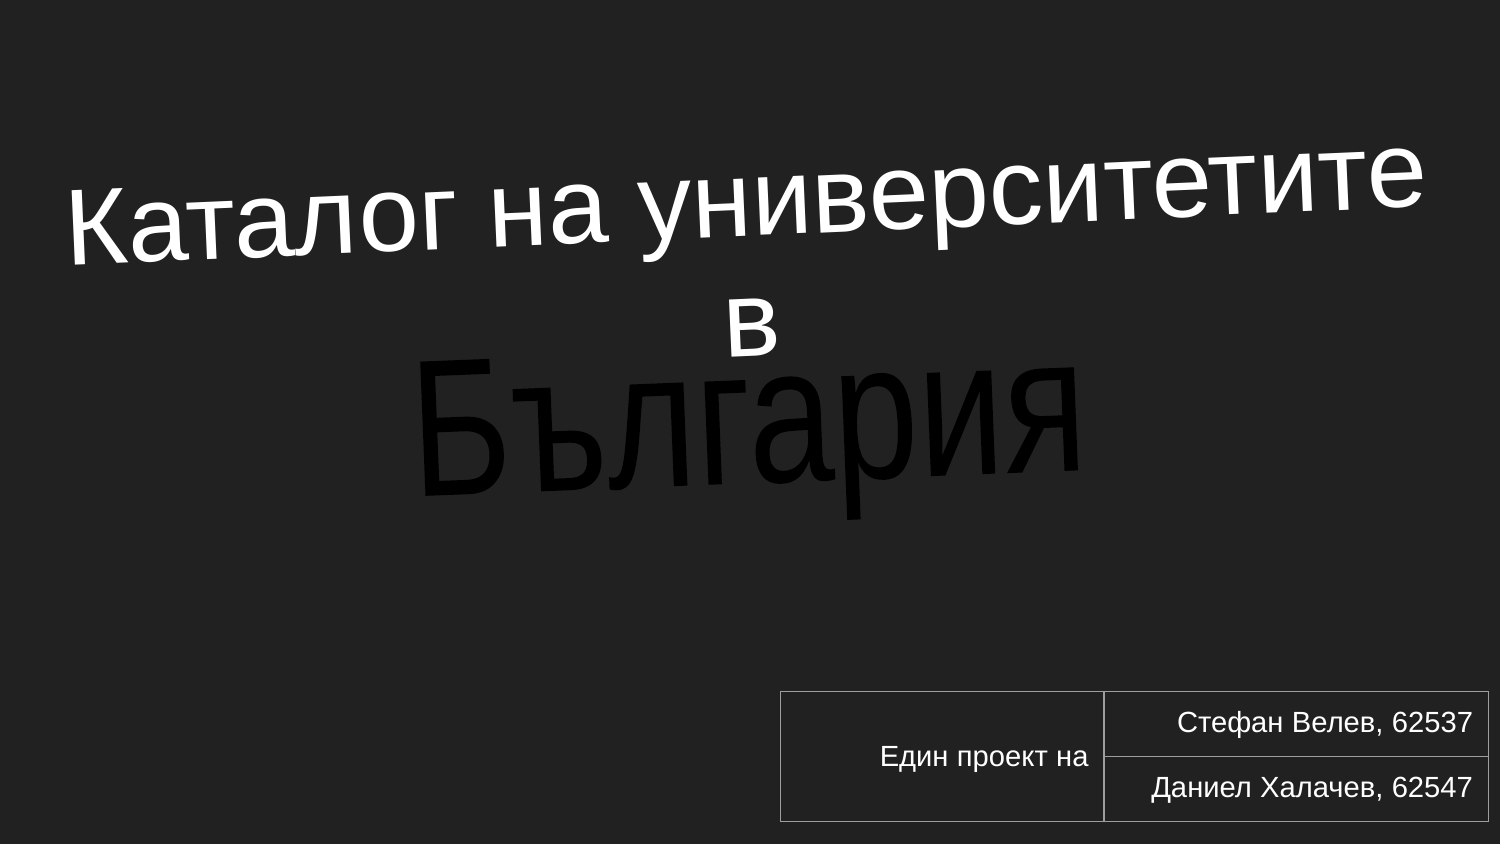

# Каталог на университетите в

България
| Един проект на | Стефан Велев, 62537 |
| --- | --- |
|  | Даниел Халачев, 62547 |